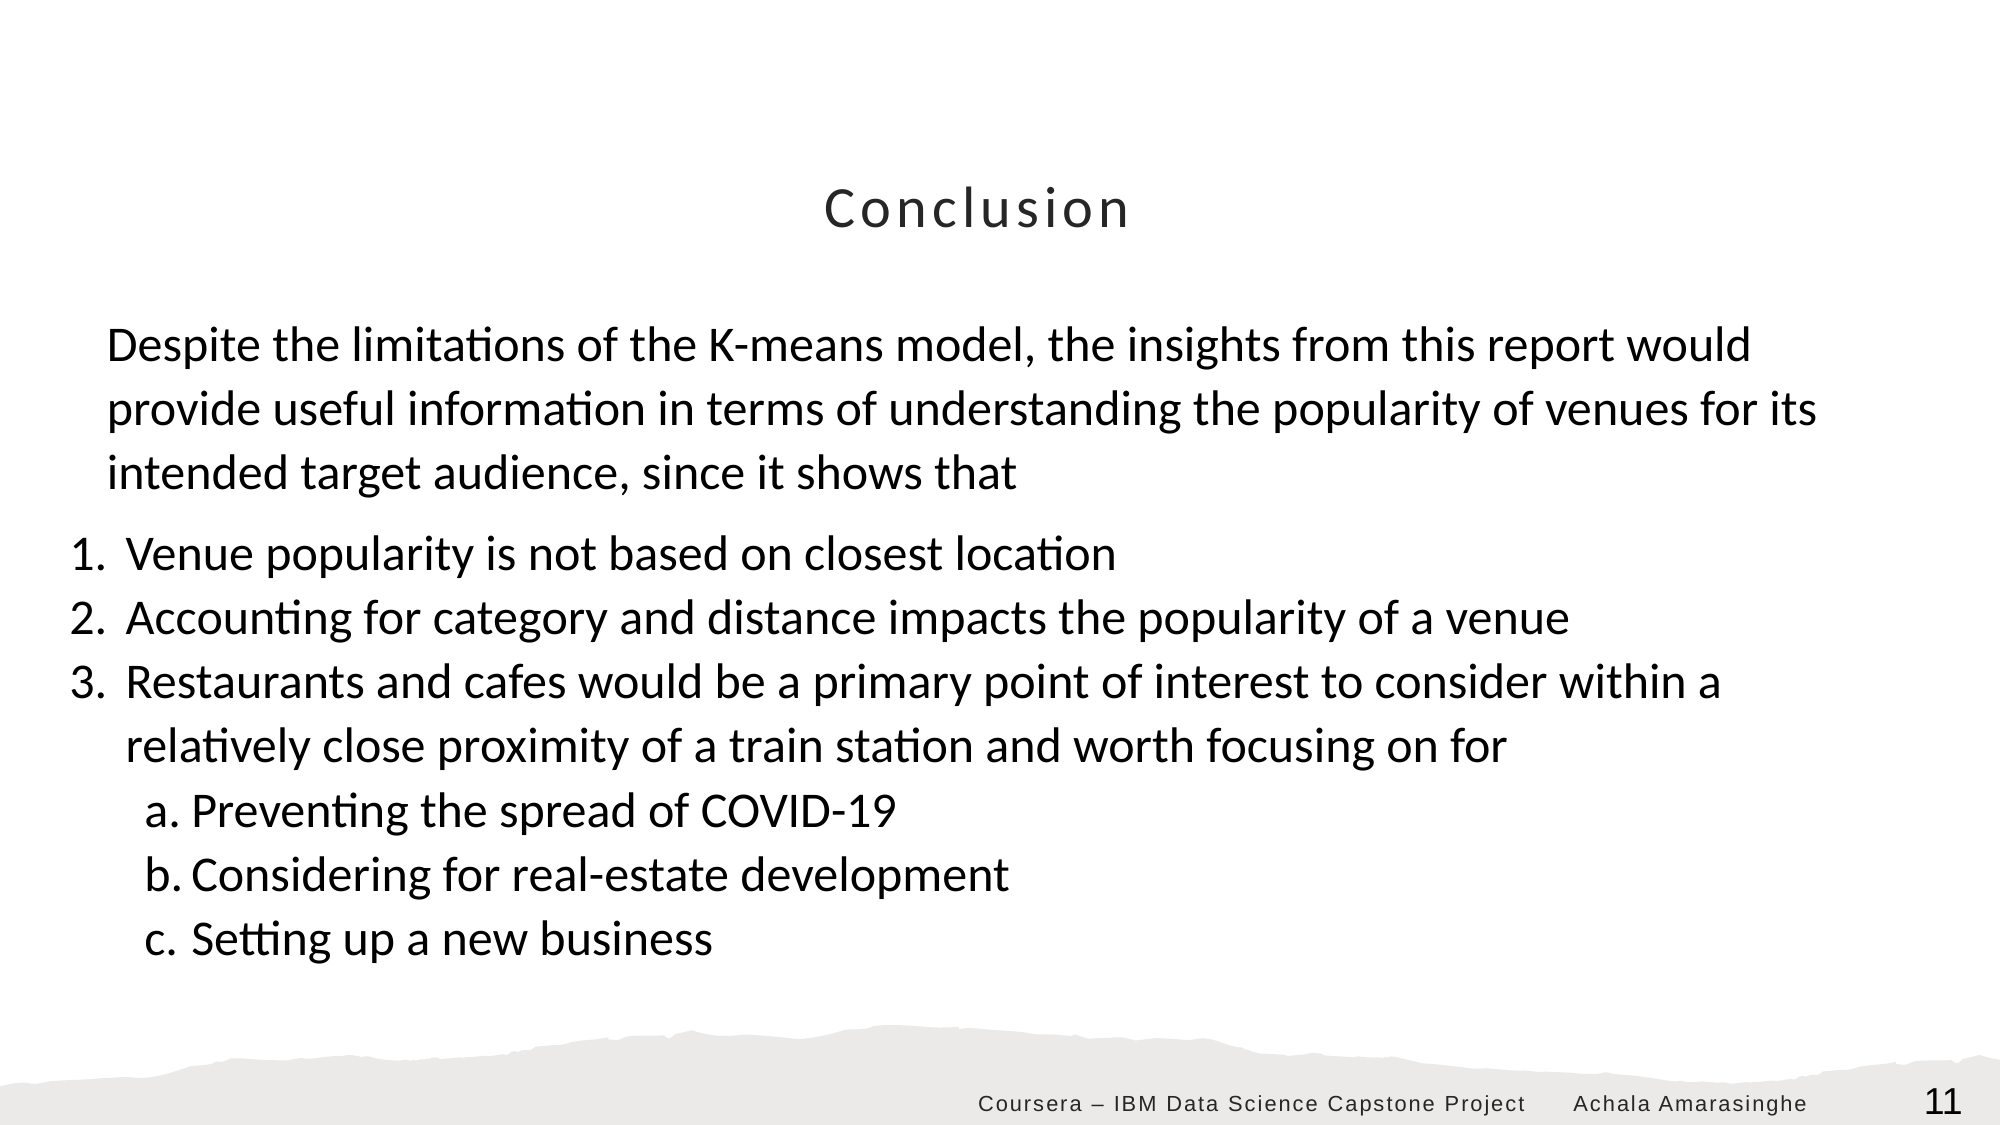

# Conclusion
Despite the limitations of the K-means model, the insights from this report would provide useful information in terms of understanding the popularity of venues for its intended target audience, since it shows that
Venue popularity is not based on closest location
Accounting for category and distance impacts the popularity of a venue
Restaurants and cafes would be a primary point of interest to consider within a relatively close proximity of a train station and worth focusing on for
Preventing the spread of COVID-19
Considering for real-estate development
Setting up a new business

Coursera – IBM Data Science Capstone Project      Achala Amarasinghe

11